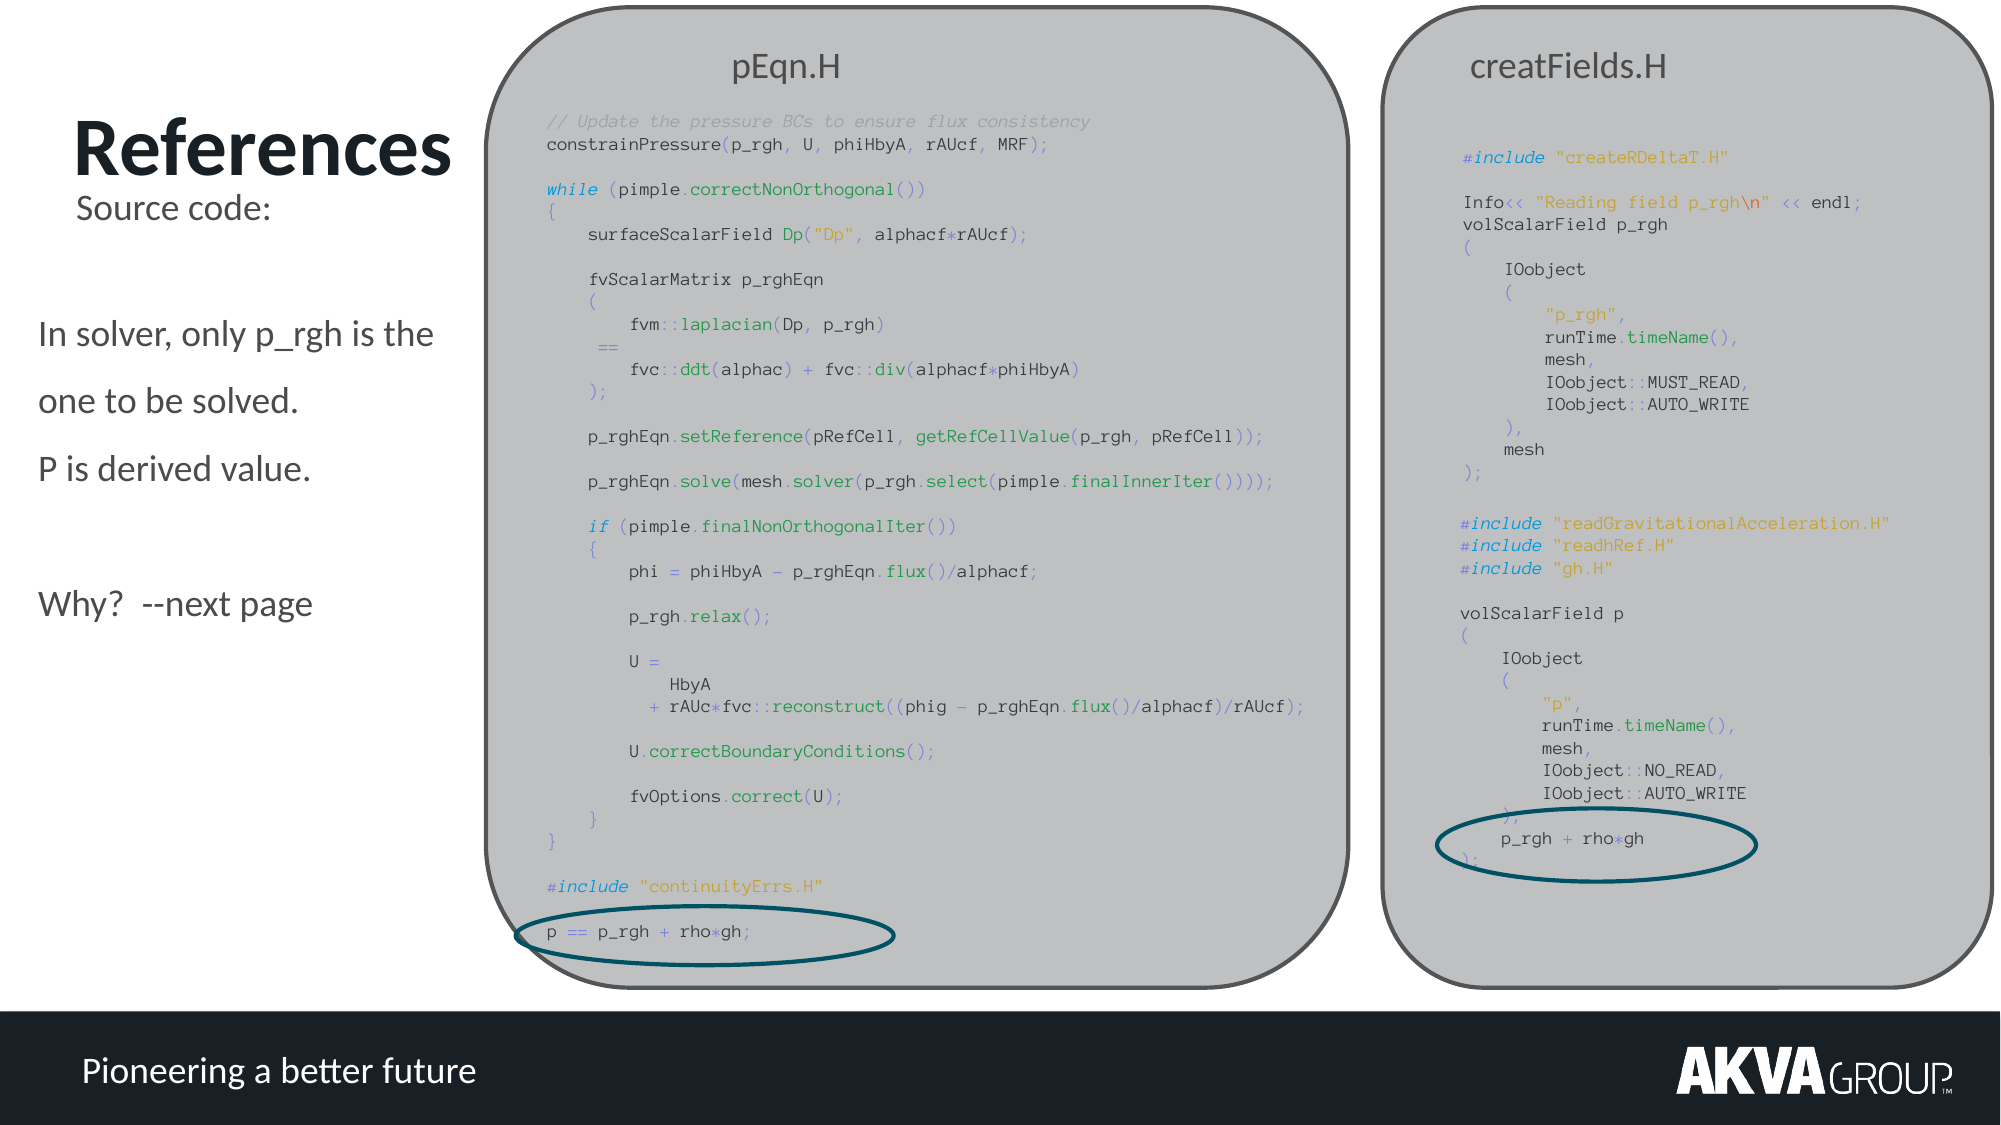

pEqn.H
creatFields.H
# References
    // Update the pressure BCs to ensure flux consistency
    constrainPressure(p_rgh, U, phiHbyA, rAUcf, MRF);
    while (pimple.correctNonOrthogonal())
    {
        surfaceScalarField Dp("Dp", alphacf*rAUcf);
        fvScalarMatrix p_rghEqn
        (
            fvm::laplacian(Dp, p_rgh)
         ==
            fvc::ddt(alphac) + fvc::div(alphacf*phiHbyA)
        );
        p_rghEqn.setReference(pRefCell, getRefCellValue(p_rgh, pRefCell));
        p_rghEqn.solve(mesh.solver(p_rgh.select(pimple.finalInnerIter())));
        if (pimple.finalNonOrthogonalIter())
        {
            phi = phiHbyA - p_rghEqn.flux()/alphacf;
            p_rgh.relax();
            U =
                HbyA
              + rAUc*fvc::reconstruct((phig - p_rghEqn.flux()/alphacf)/rAUcf);
            U.correctBoundaryConditions();
            fvOptions.correct(U);
        }
    }
    #include "continuityErrs.H"
    p == p_rgh + rho*gh;
#include "createRDeltaT.H"
Info<< "Reading field p_rgh\n" << endl;
volScalarField p_rgh
(
    IOobject
    (
        "p_rgh",
        runTime.timeName(),
        mesh,
        IOobject::MUST_READ,
        IOobject::AUTO_WRITE
    ),
    mesh
);
Source code:
In solver, only p_rgh is the one to be solved.
P is derived value.

Why?  --next page
#include "readGravitationalAcceleration.H"
#include "readhRef.H"
#include "gh.H"
volScalarField p
(
    IOobject
    (
        "p",
        runTime.timeName(),
        mesh,
        IOobject::NO_READ,
        IOobject::AUTO_WRITE
    ),
    p_rgh + rho*gh
);